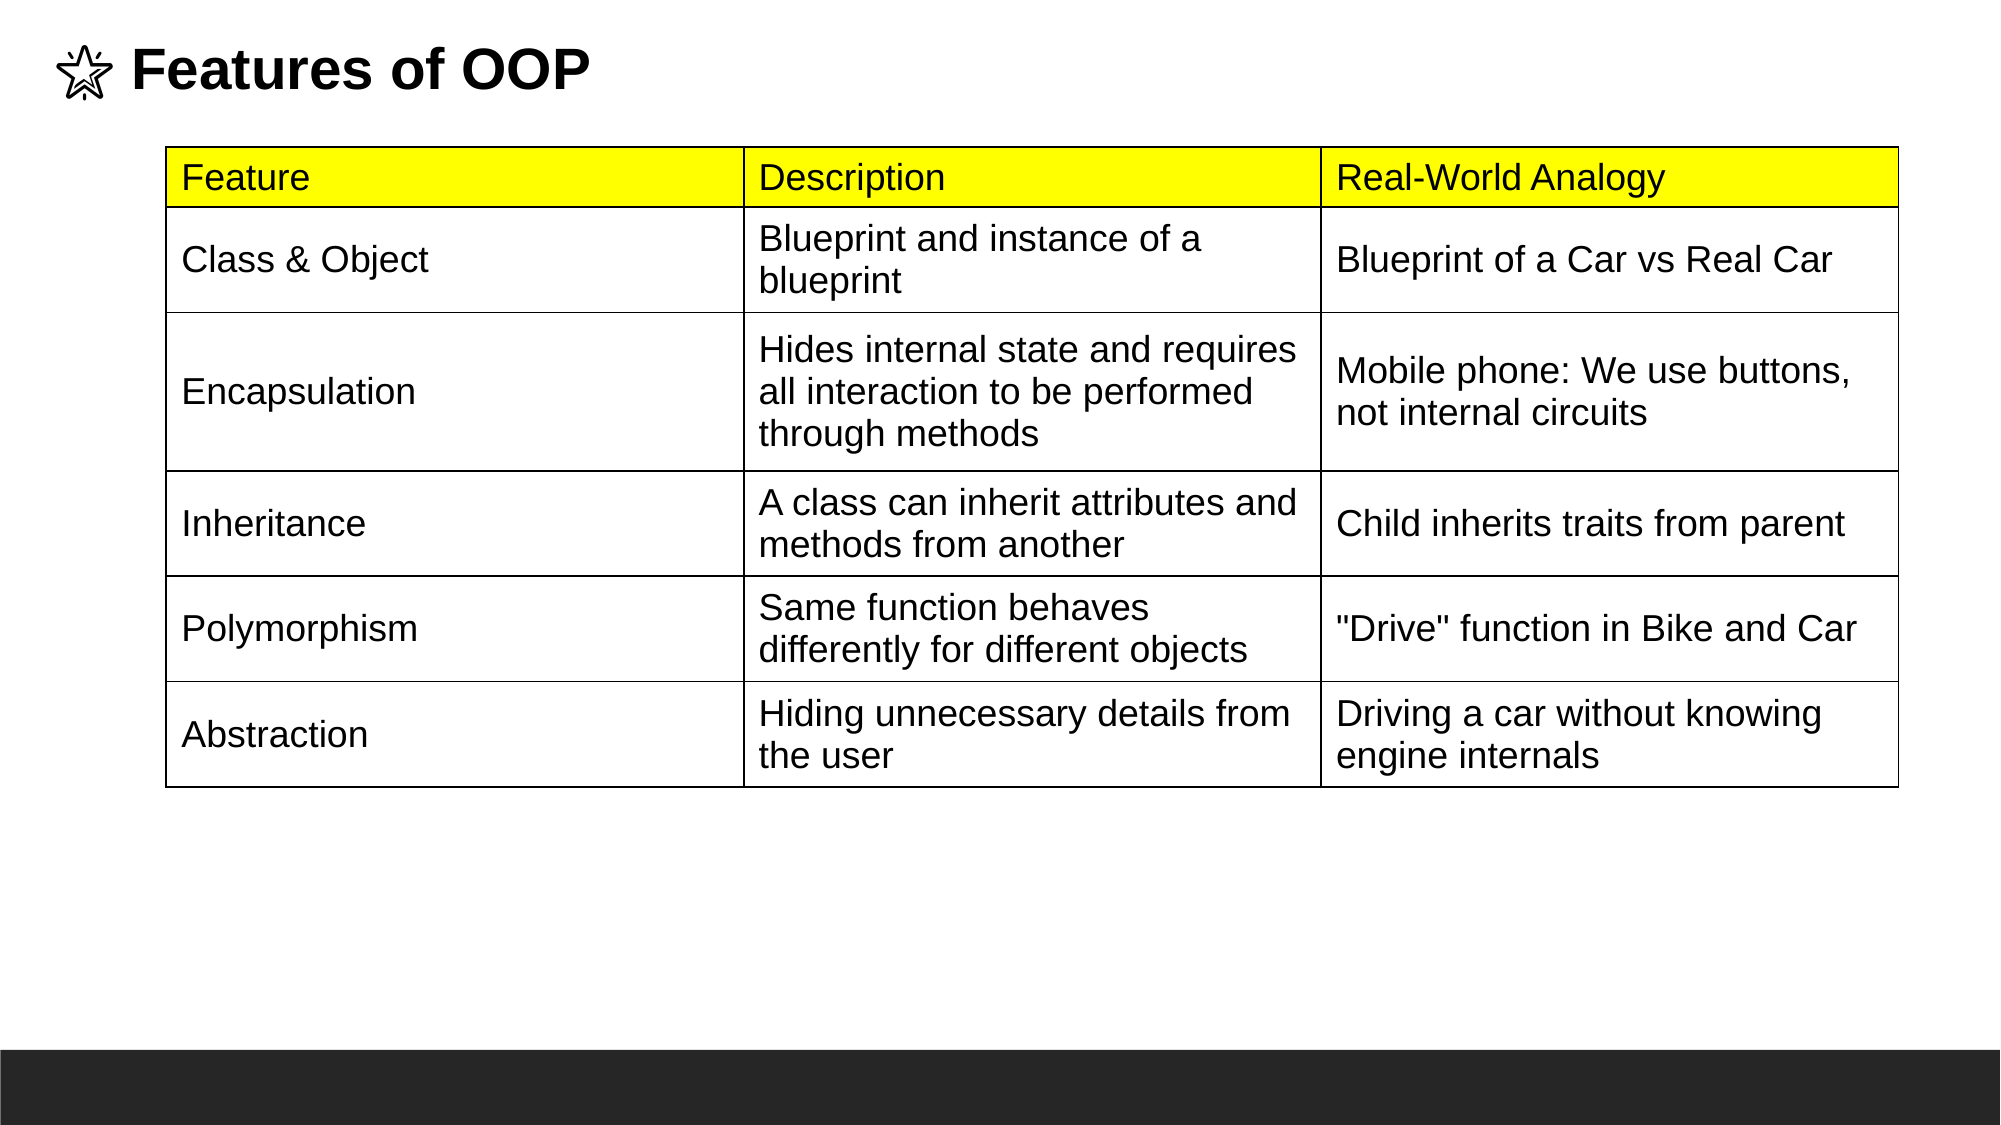

🌟 Features of OOP
| Feature | Description | Real-World Analogy |
| --- | --- | --- |
| Class & Object | Blueprint and instance of a blueprint | Blueprint of a Car vs Real Car |
| Encapsulation | Hides internal state and requires all interaction to be performed through methods | Mobile phone: We use buttons, not internal circuits |
| Inheritance | A class can inherit attributes and methods from another | Child inherits traits from parent |
| Polymorphism | Same function behaves differently for different objects | "Drive" function in Bike and Car |
| Abstraction | Hiding unnecessary details from the user | Driving a car without knowing engine internals |